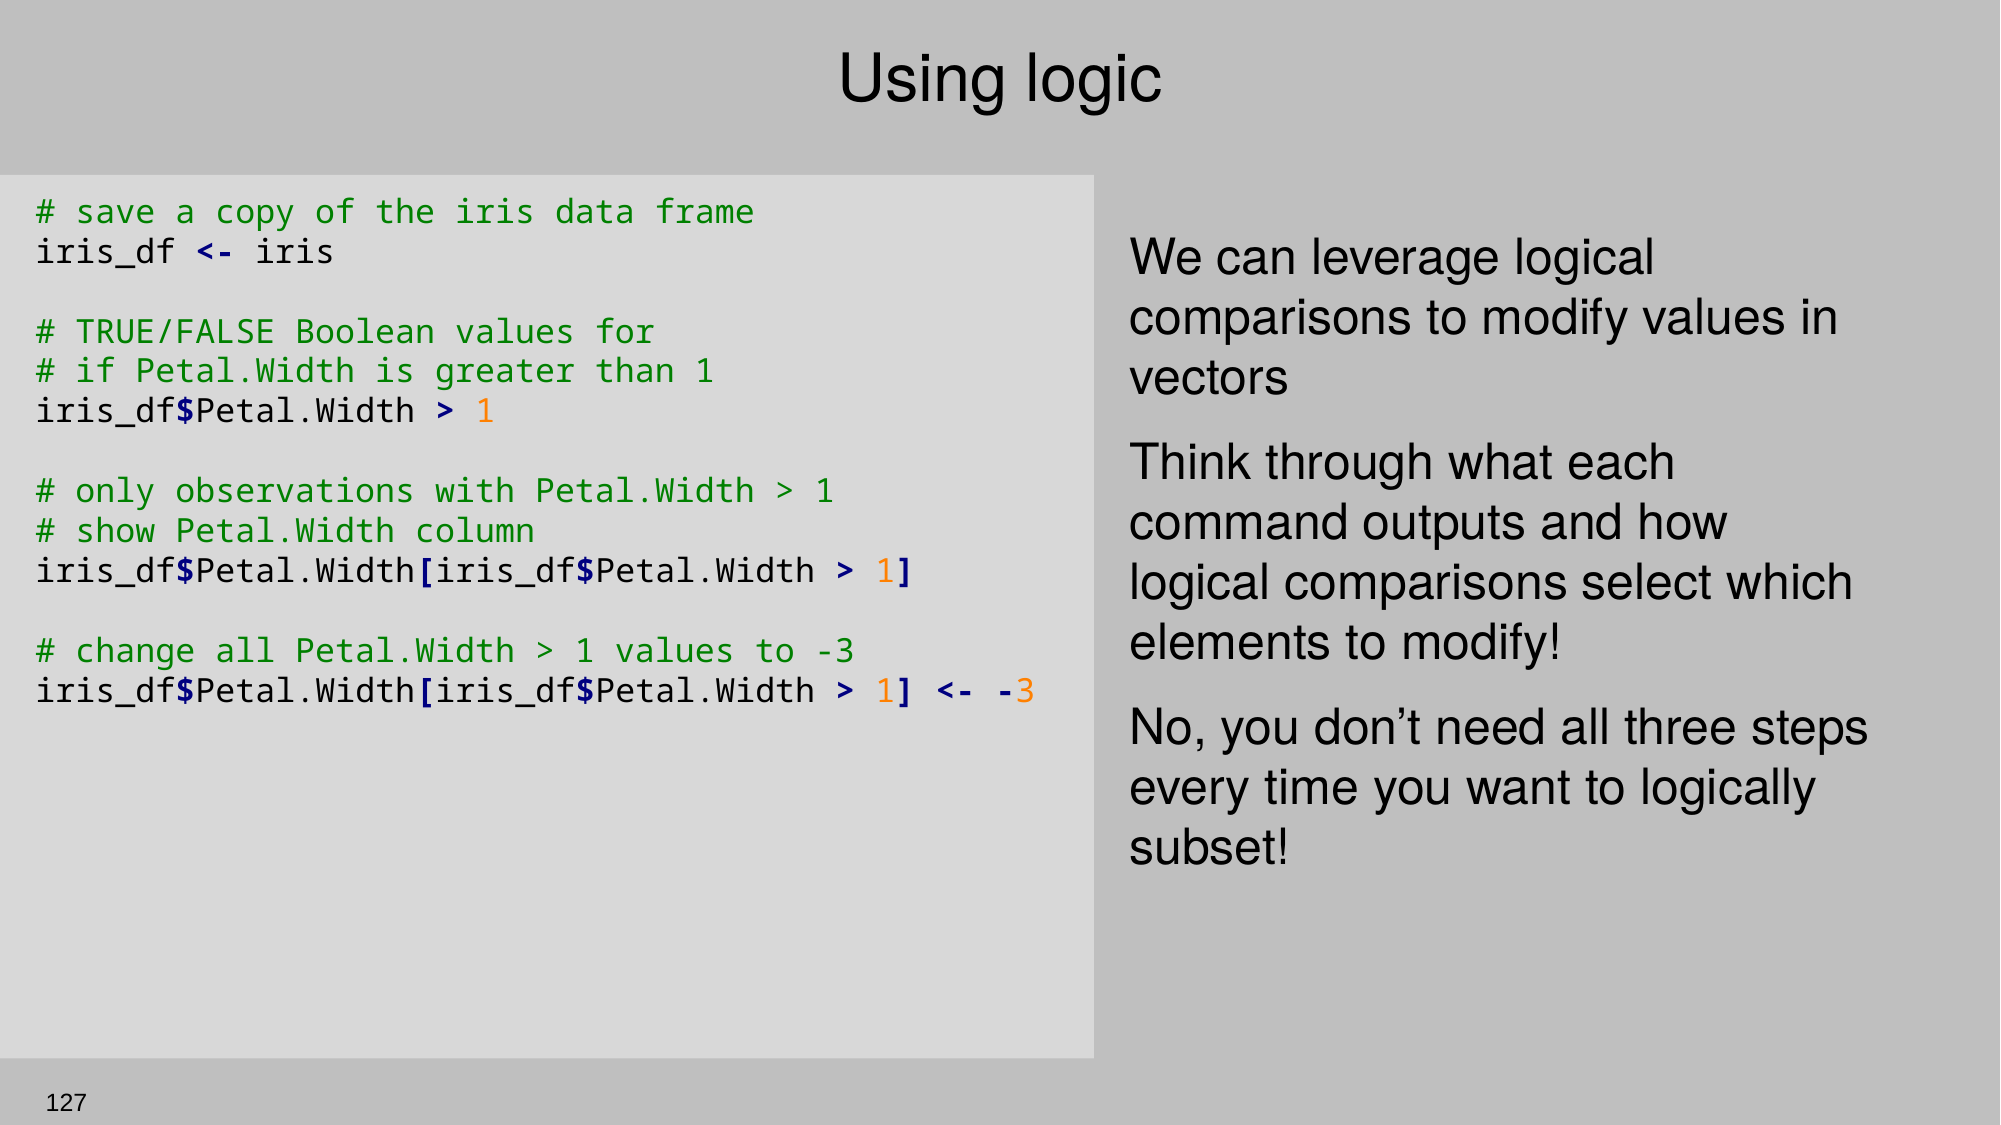

# Using logic
# save a copy of the iris data frame
iris_df <- iris

# TRUE/FALSE Boolean values for
# if Petal.Width is greater than 1 iris_df$Petal.Width > 1

# only observations with Petal.Width > 1
# show Petal.Width column iris_df$Petal.Width[iris_df$Petal.Width > 1]

# change all Petal.Width > 1 values to -3 iris_df$Petal.Width[iris_df$Petal.Width > 1] <- -3

We can leverage logical comparisons to modify values in vectors
Think through what each command outputs and how logical comparisons select which elements to modify!
No, you don’t need all three steps every time you want to logically subset!